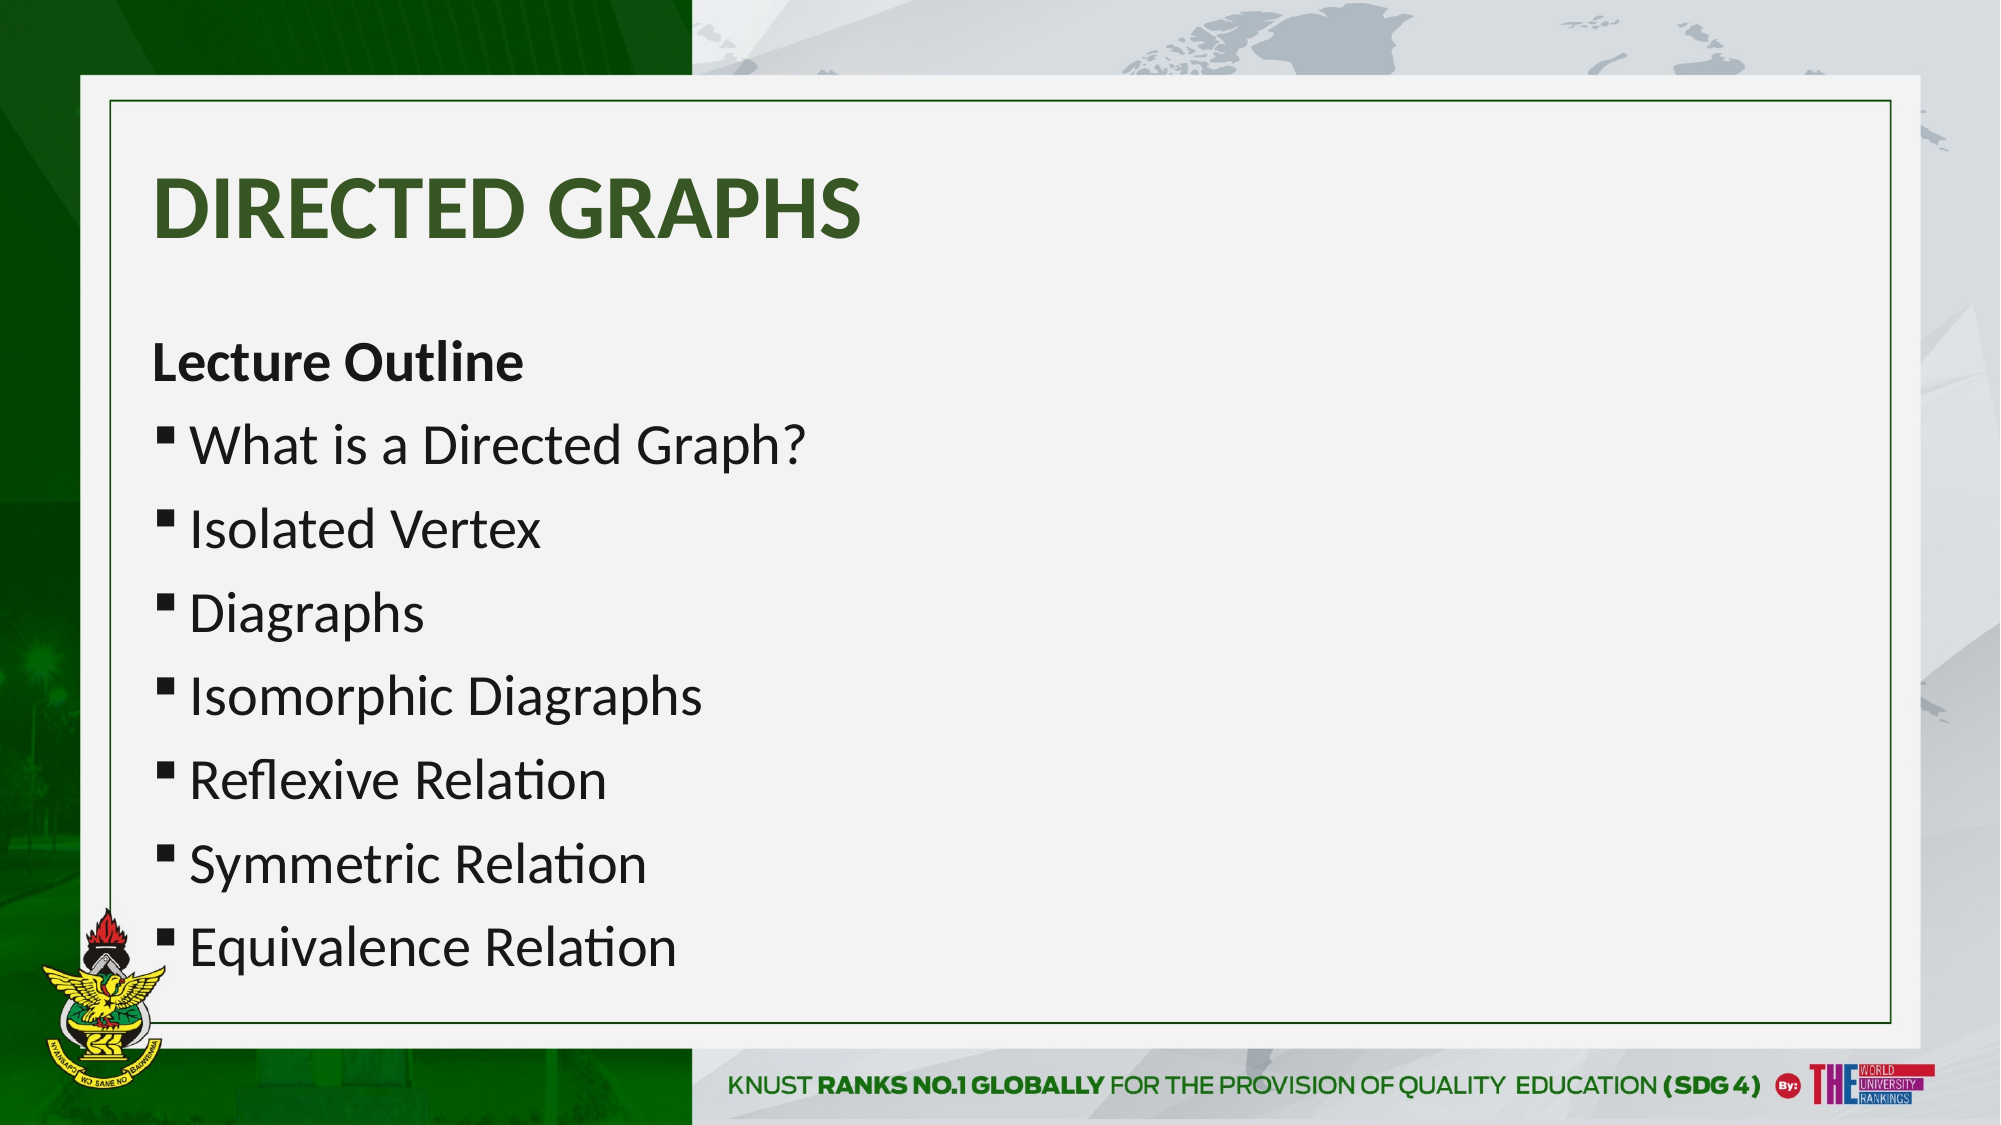

# DIRECTED GRAPHS
Lecture Outline
What is a Directed Graph?
Isolated Vertex
Diagraphs
Isomorphic Diagraphs
Reflexive Relation
Symmetric Relation
Equivalence Relation